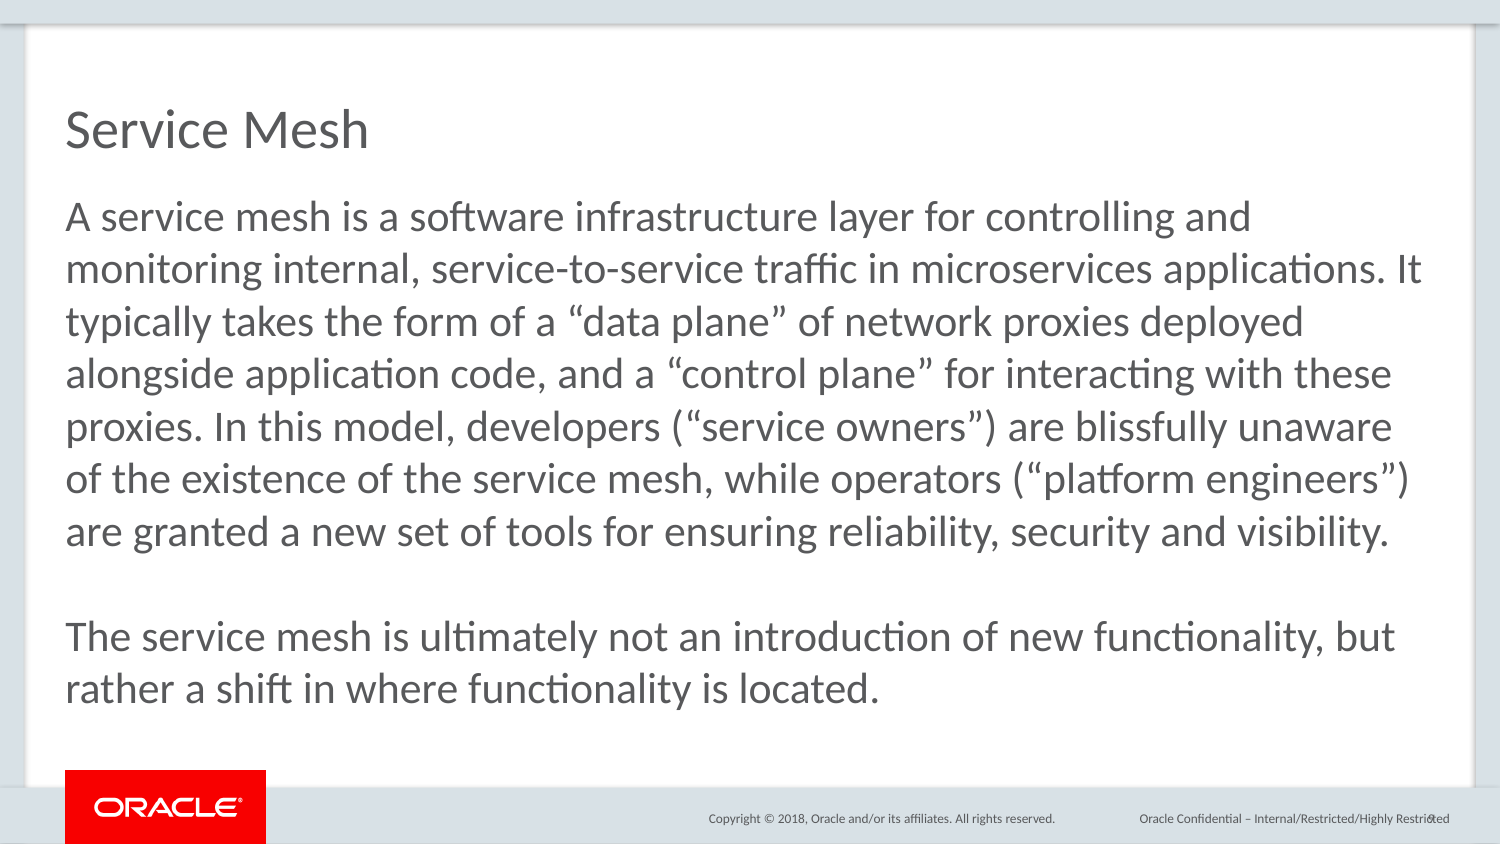

# Service Mesh
A service mesh is a software infrastructure layer for controlling and monitoring internal, service-to-service traffic in microservices applications. It typically takes the form of a “data plane” of network proxies deployed alongside application code, and a “control plane” for interacting with these proxies. In this model, developers (“service owners”) are blissfully unaware of the existence of the service mesh, while operators (“platform engineers”) are granted a new set of tools for ensuring reliability, security and visibility.

The service mesh is ultimately not an introduction of new functionality, but rather a shift in where functionality is located.
Oracle Confidential – Internal/Restricted/Highly Restricted
9